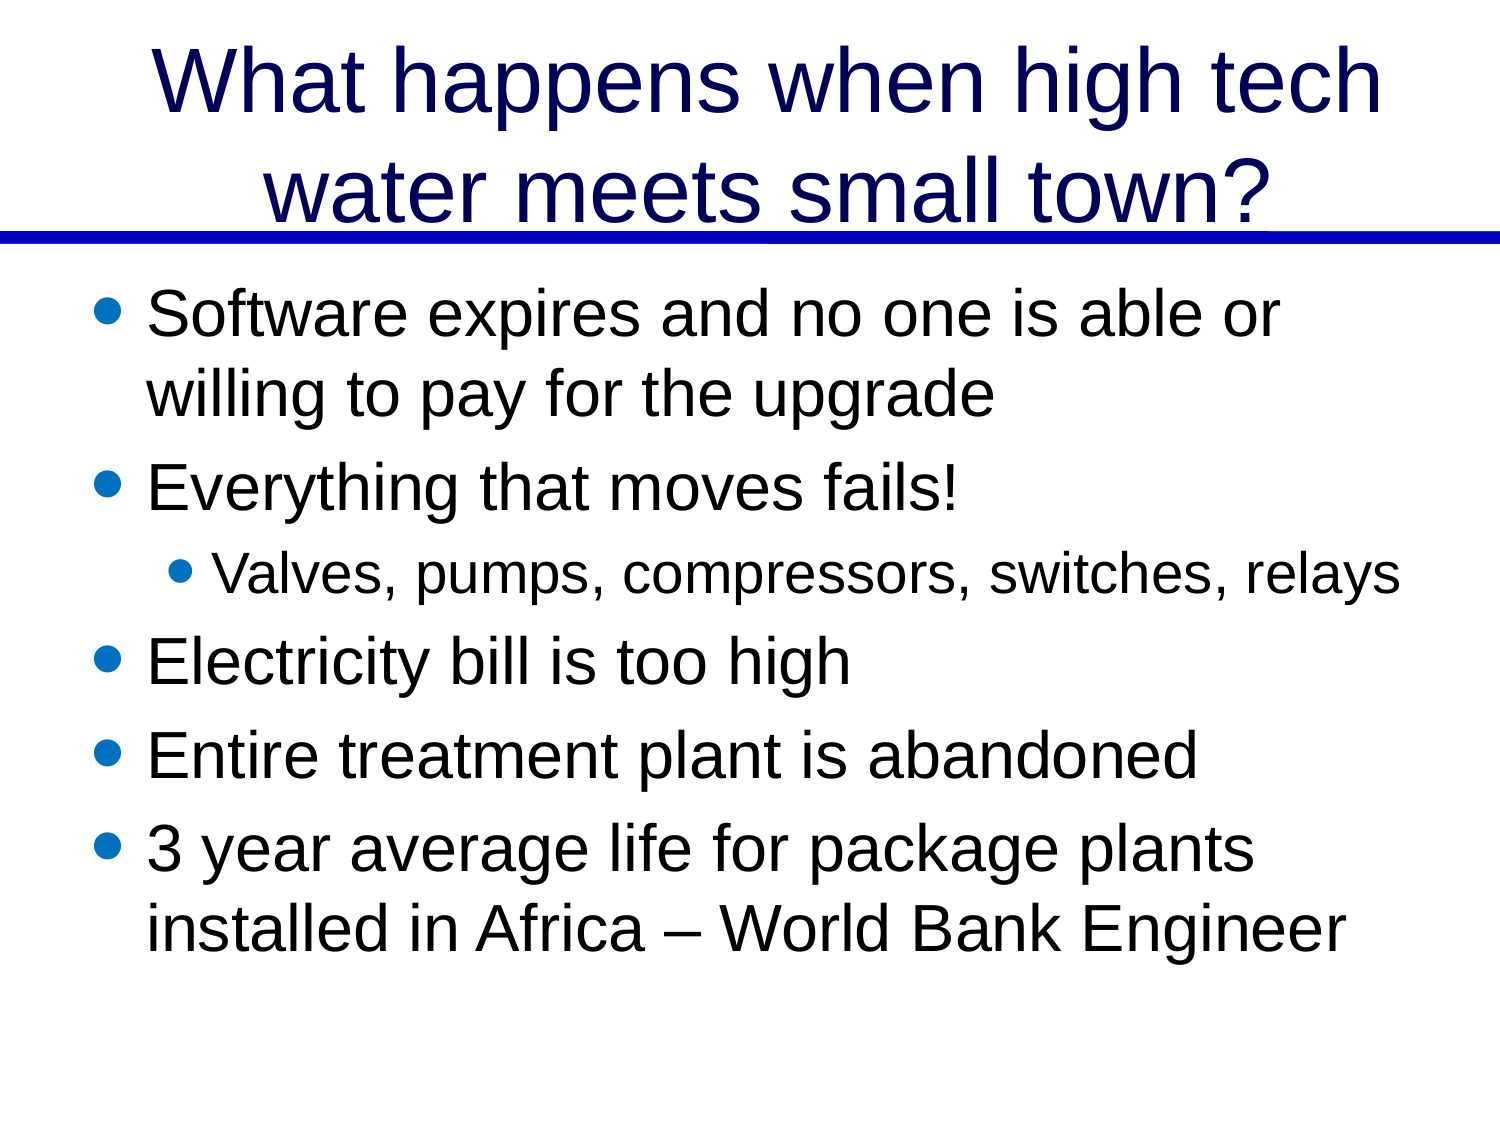

# What happens when high tech water meets small town?
Software expires and no one is able or willing to pay for the upgrade
Everything that moves fails!
Valves, pumps, compressors, switches, relays
Electricity bill is too high
Entire treatment plant is abandoned
3 year average life for package plants installed in Africa – World Bank Engineer